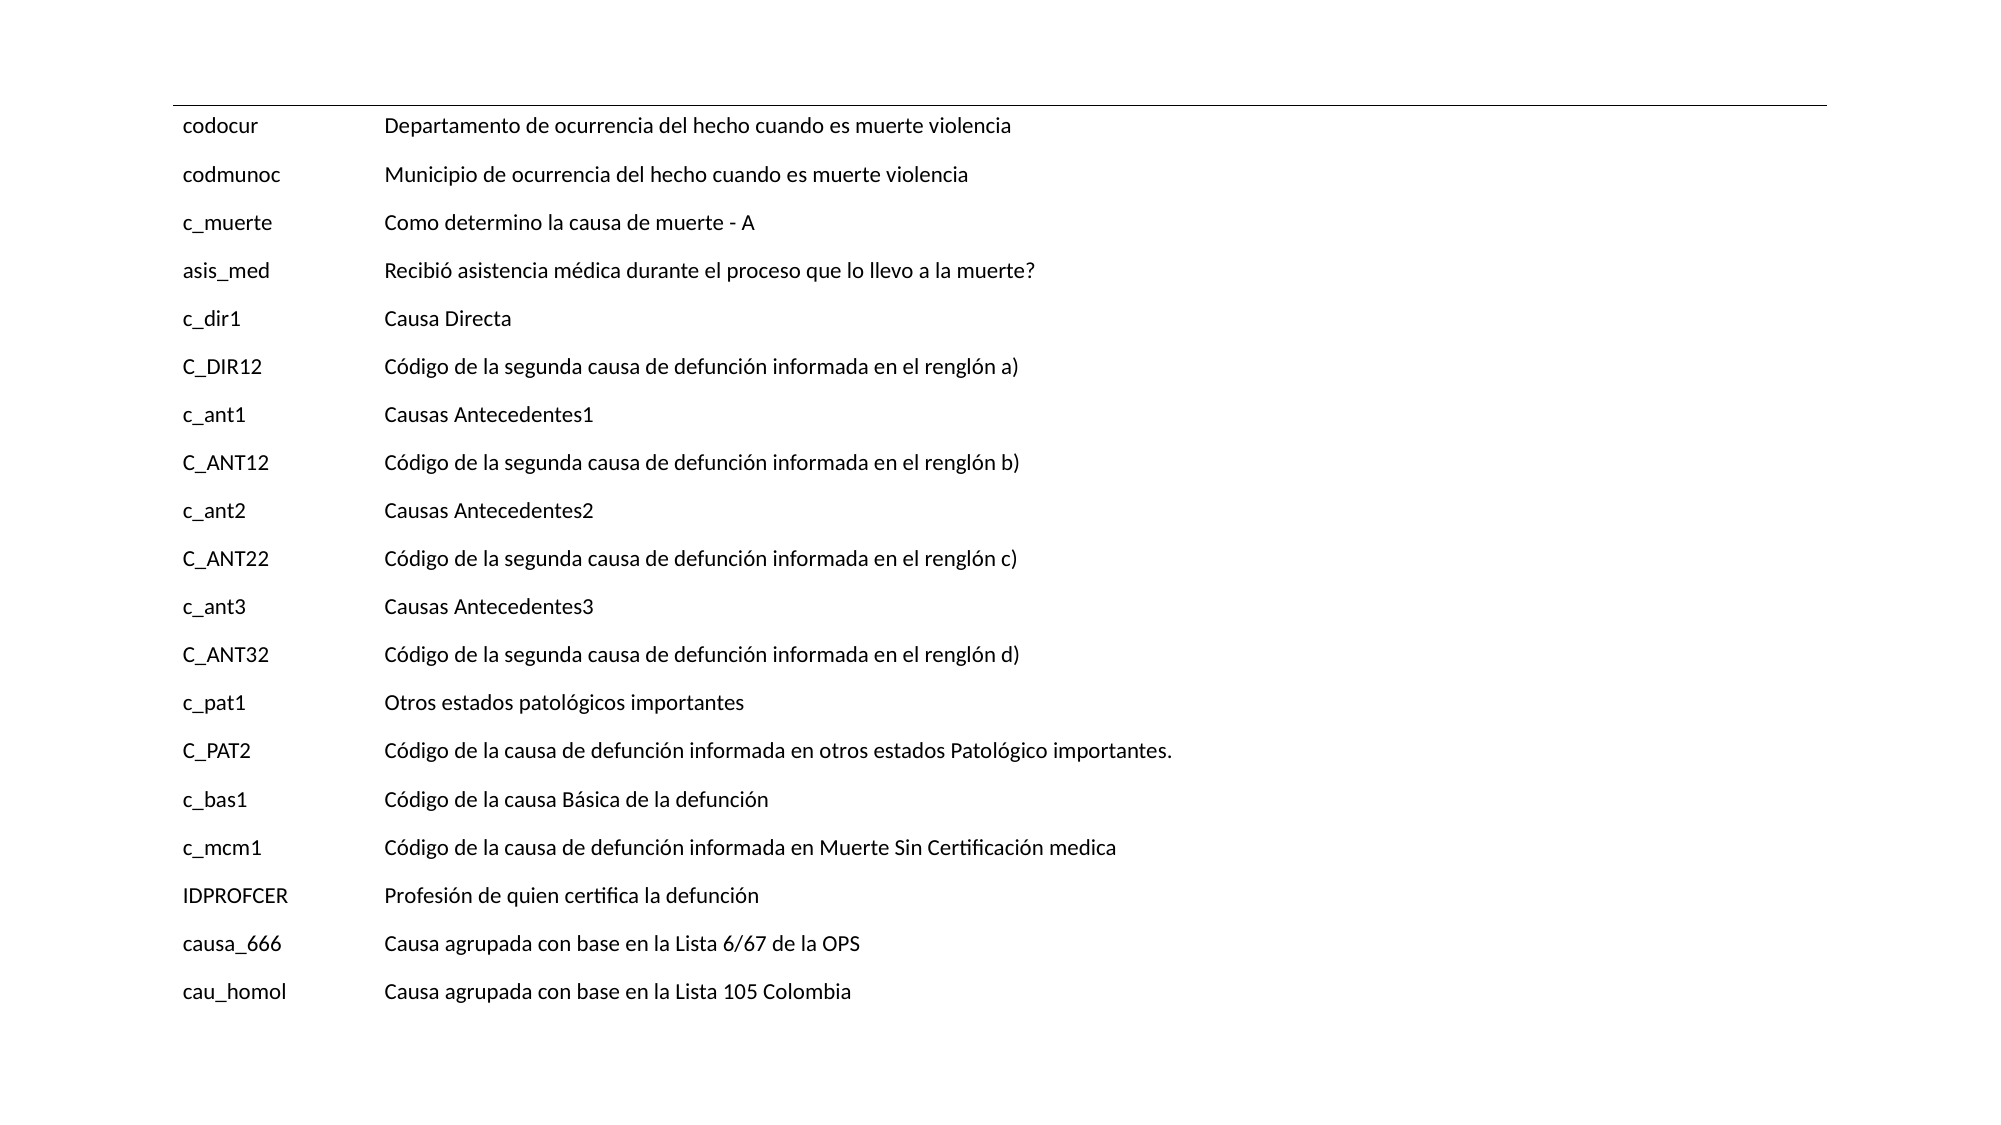

| codocur | Departamento de ocurrencia del hecho cuando es muerte violencia |
| --- | --- |
| codmunoc | Municipio de ocurrencia del hecho cuando es muerte violencia |
| c\_muerte | Como determino la causa de muerte - A |
| asis\_med | Recibió asistencia médica durante el proceso que lo llevo a la muerte? |
| c\_dir1 | Causa Directa |
| C\_DIR12 | Código de la segunda causa de defunción informada en el renglón a) |
| c\_ant1 | Causas Antecedentes1 |
| C\_ANT12 | Código de la segunda causa de defunción informada en el renglón b) |
| c\_ant2 | Causas Antecedentes2 |
| C\_ANT22 | Código de la segunda causa de defunción informada en el renglón c) |
| c\_ant3 | Causas Antecedentes3 |
| C\_ANT32 | Código de la segunda causa de defunción informada en el renglón d) |
| c\_pat1 | Otros estados patológicos importantes |
| C\_PAT2 | Código de la causa de defunción informada en otros estados Patológico importantes. |
| c\_bas1 | Código de la causa Básica de la defunción |
| c\_mcm1 | Código de la causa de defunción informada en Muerte Sin Certificación medica |
| IDPROFCER | Profesión de quien certifica la defunción |
| causa\_666 | Causa agrupada con base en la Lista 6/67 de la OPS |
| cau\_homol | Causa agrupada con base en la Lista 105 Colombia |